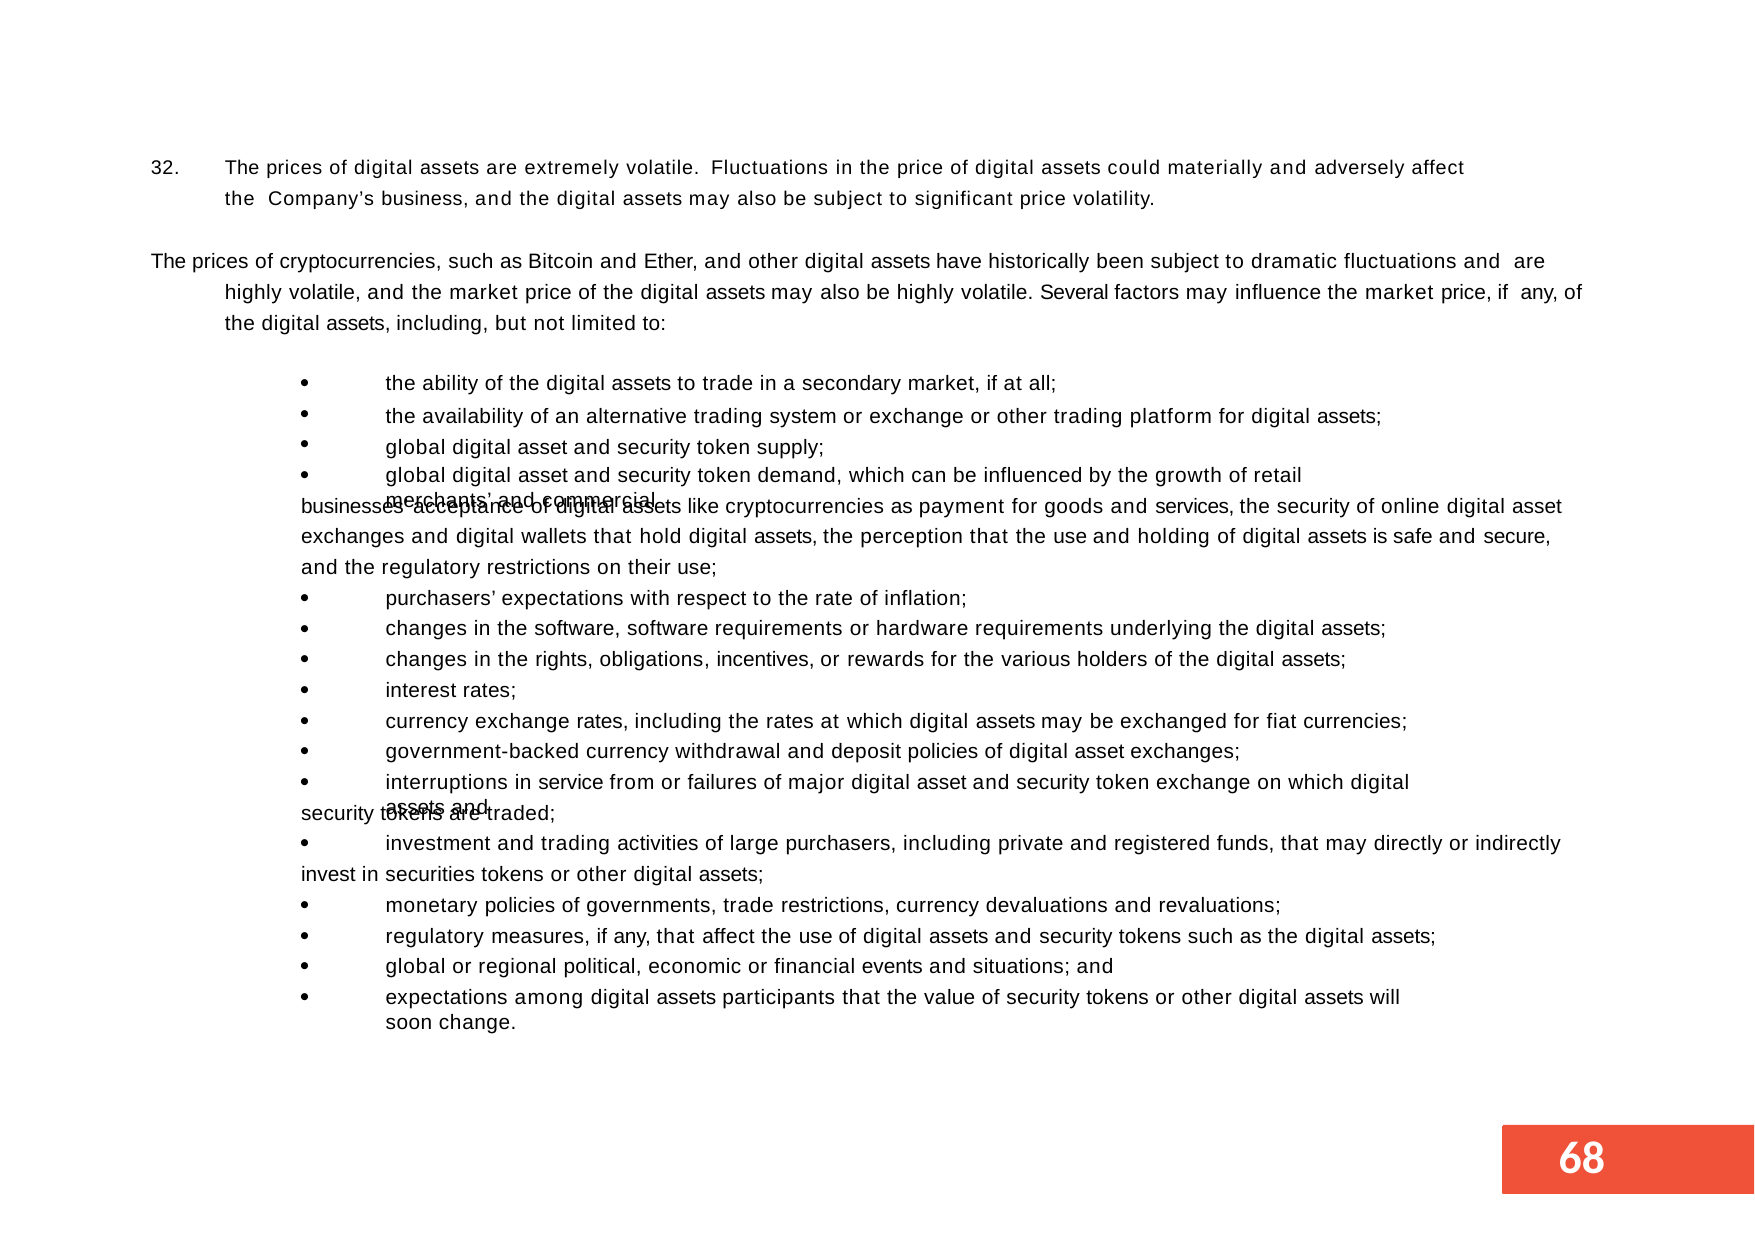

32.	The prices of digital assets are extremely volatile. Fluctuations in the price of digital assets could materially and adversely affect the  Company’s business, and the digital assets may also be subject to significant price volatility.

The prices of cryptocurrencies, such as Bitcoin and Ether, and other digital assets have historically been subject to dramatic fluctuations and  are highly volatile, and the market price of the digital assets may also be highly volatile. Several factors may influence the market price, if  any, of the digital assets, including, but not limited to:
•
•
•
•
the ability of the digital assets to trade in a secondary market, if at all;
the availability of an alternative trading system or exchange or other trading platform for digital assets;  global digital asset and security token supply;
global digital asset and security token demand, which can be influenced by the growth of retail merchants’ and commercial
businesses’ acceptance of digital assets like cryptocurrencies as payment for goods and services, the security of online digital asset  exchanges and digital wallets that hold digital assets, the perception that the use and holding of digital assets is safe and secure,  and the regulatory restrictions on their use;
•
•
•
•
•
•
•
purchasers’ expectations with respect to the rate of inflation;
changes in the software, software requirements or hardware requirements underlying the digital assets;
changes in the rights, obligations, incentives, or rewards for the various holders of the digital assets;  interest rates;
currency exchange rates, including the rates at which digital assets may be exchanged for fiat currencies;  government-backed currency withdrawal and deposit policies of digital asset exchanges;
interruptions in service from or failures of major digital asset and security token exchange on which digital assets and
security tokens are traded;
•
investment and trading activities of large purchasers, including private and registered funds, that may directly or indirectly
invest in securities tokens or other digital assets;
•
•
•
•
monetary policies of governments, trade restrictions, currency devaluations and revaluations;
regulatory measures, if any, that affect the use of digital assets and security tokens such as the digital assets;  global or regional political, economic or financial events and situations; and
expectations among digital assets participants that the value of security tokens or other digital assets will soon change.
68